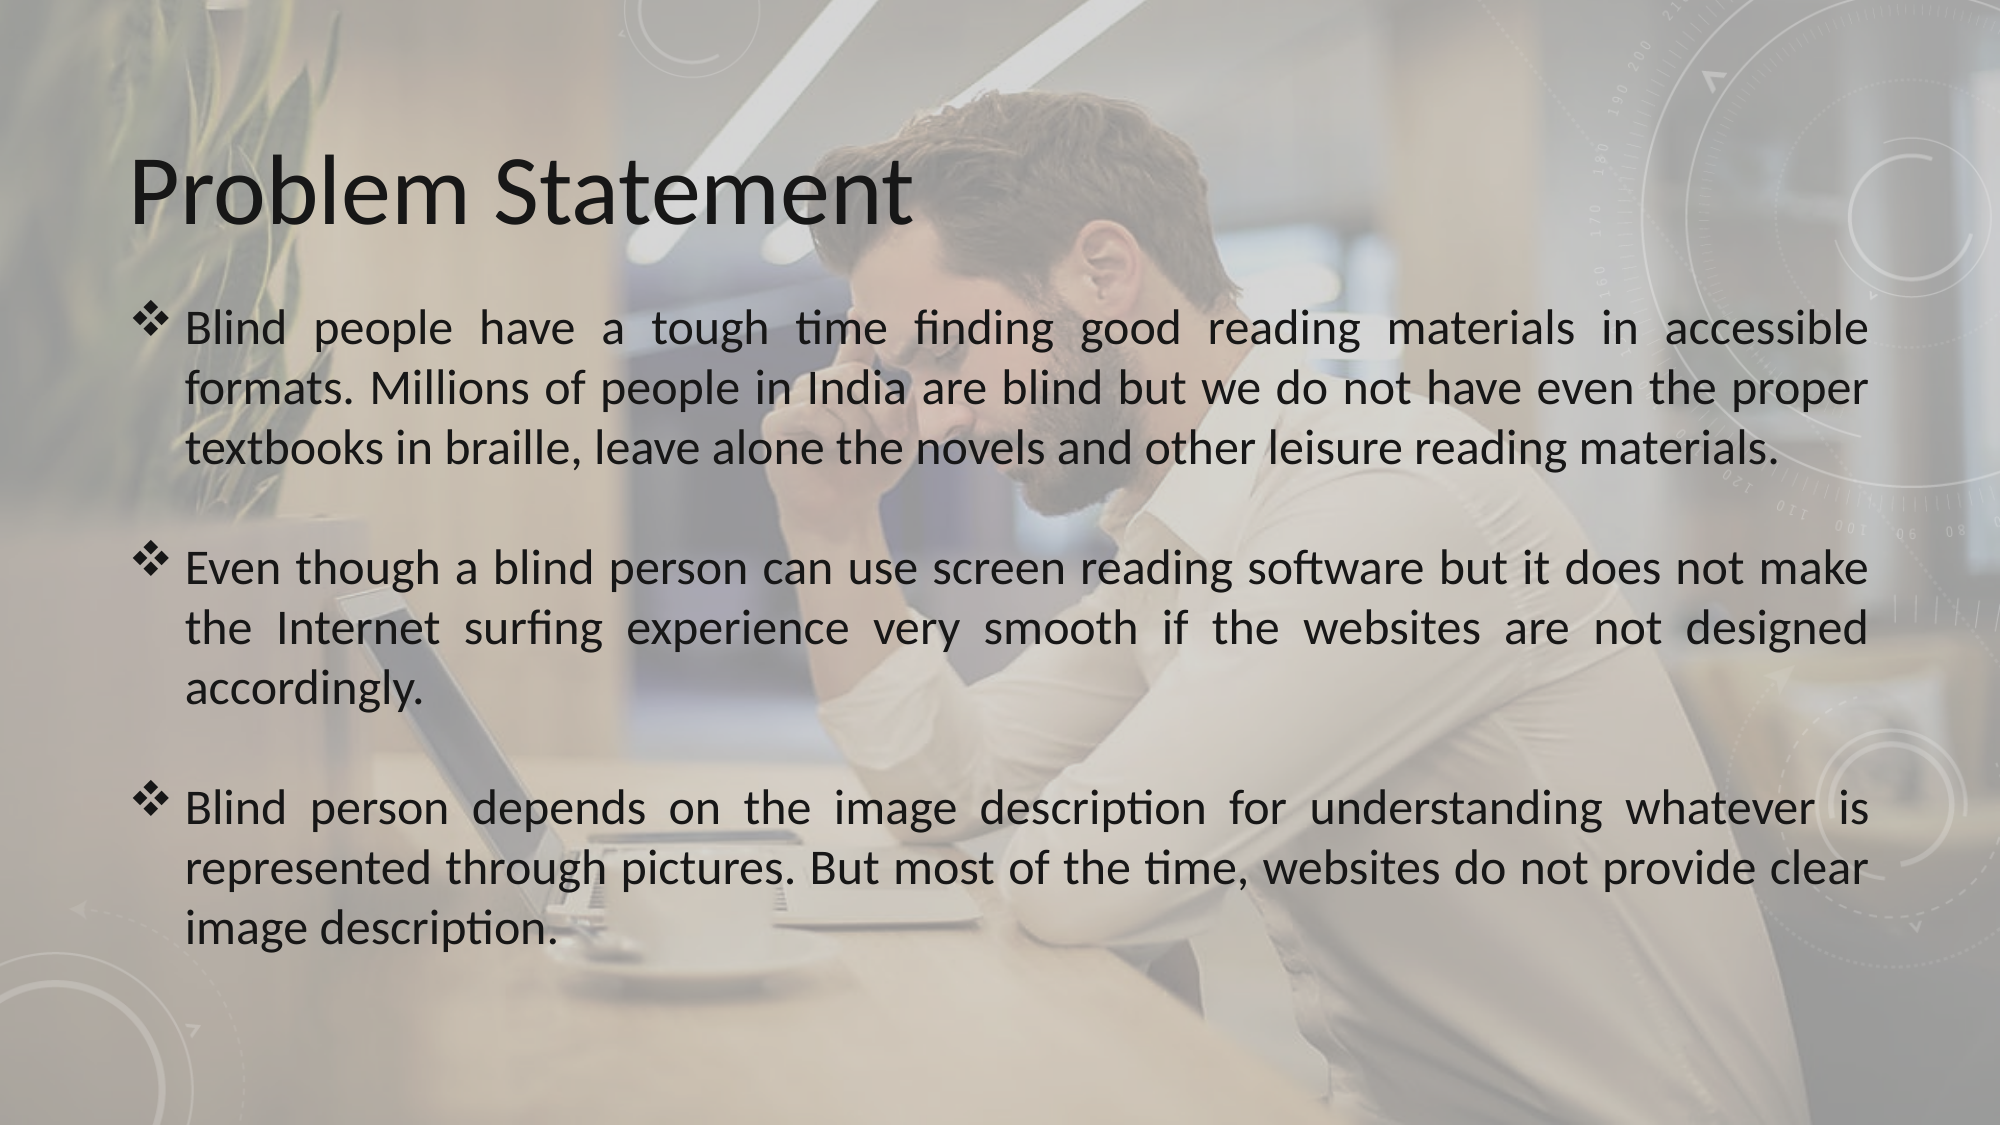

Problem Statement

Blind people have a tough time finding good reading materials in accessible formats. Millions of people in India are blind but we do not have even the proper textbooks in braille, leave alone the novels and other leisure reading materials.

Even though a blind person can use screen reading software but it does not make the Internet surfing experience very smooth if the websites are not designed accordingly.

Blind person depends on the image description for understanding whatever is represented through pictures. But most of the time, websites do not provide clear image description.